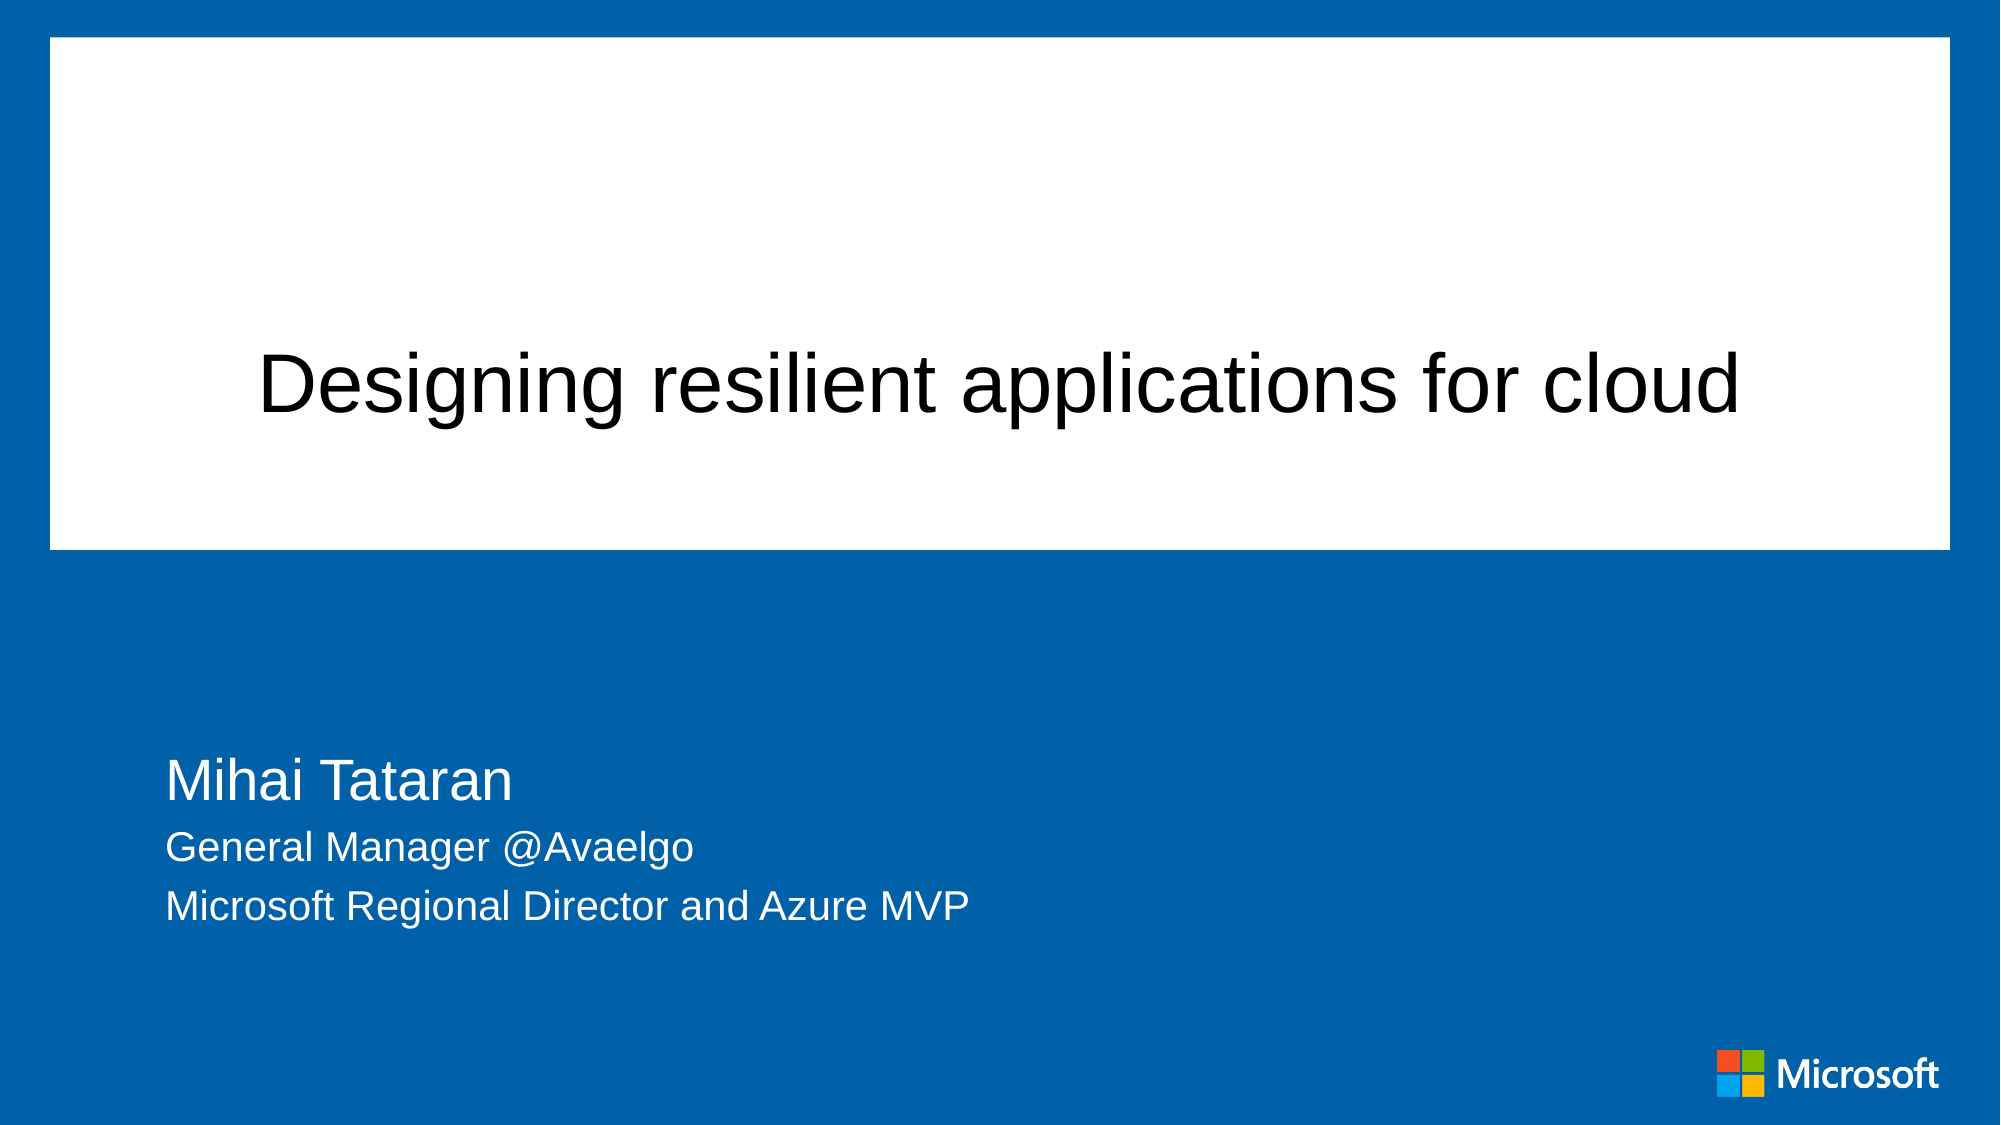

# Designing resilient applications for cloud
Mihai Tataran
General Manager @Avaelgo
Microsoft Regional Director and Azure MVP